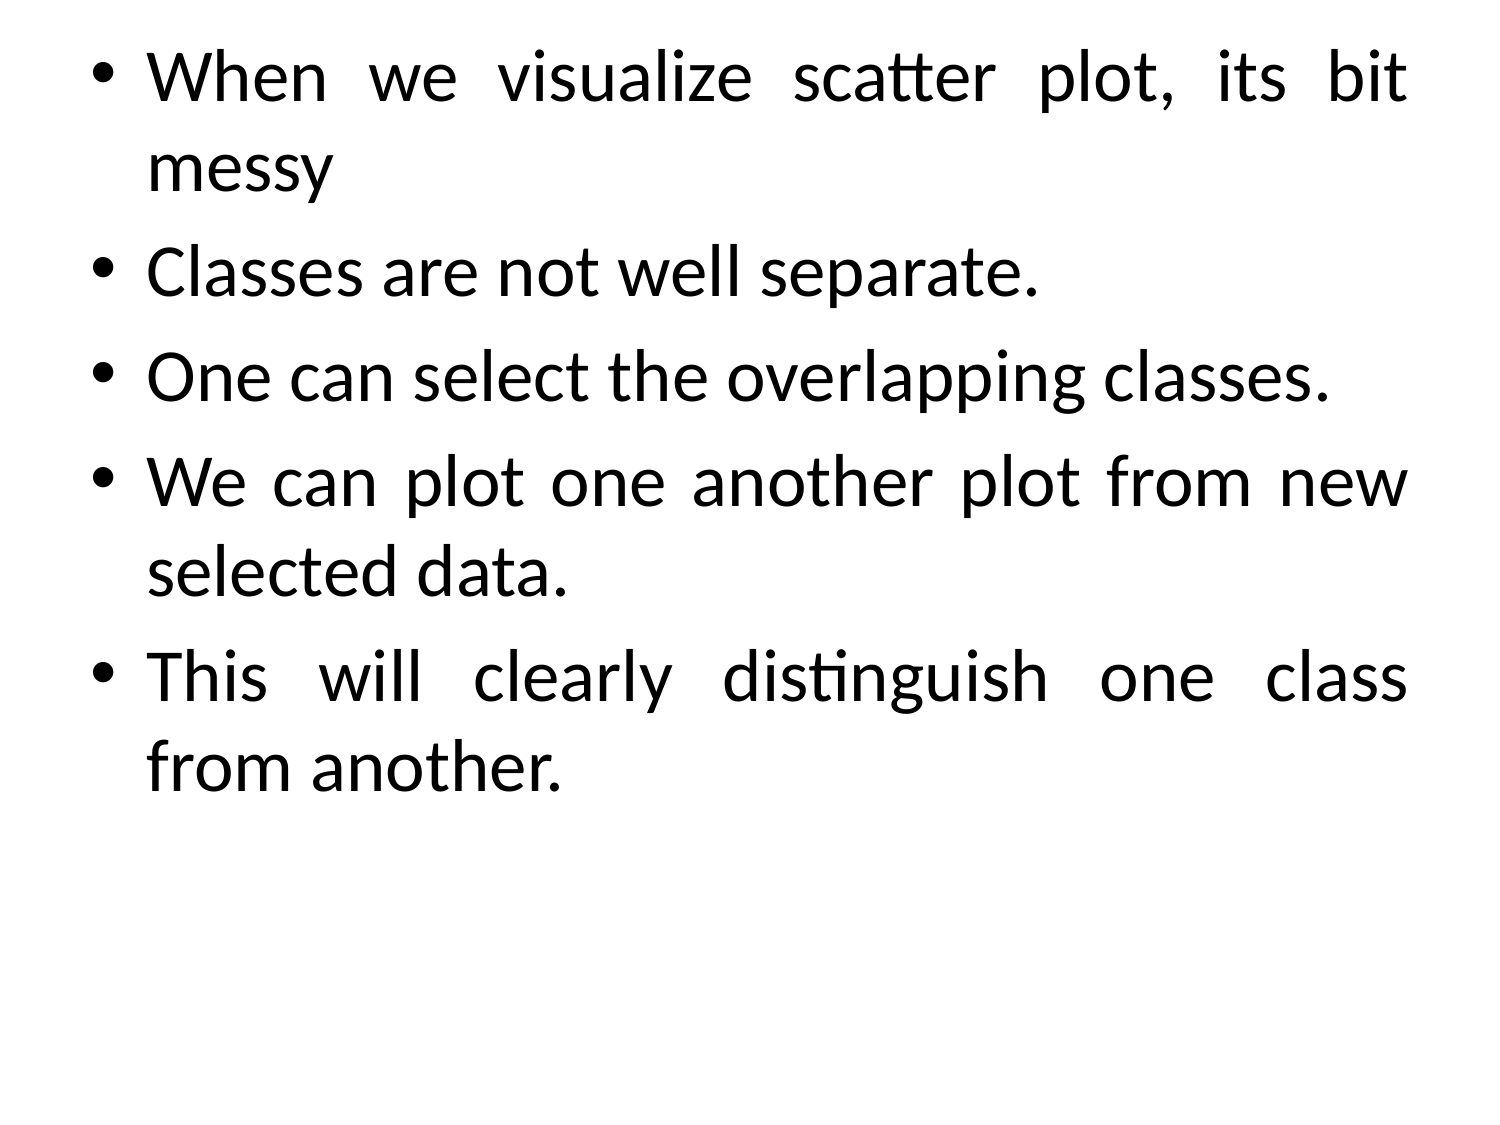

When we visualize scatter plot, its bit messy
Classes are not well separate.
One can select the overlapping classes.
We can plot one another plot from new selected data.
This will clearly distinguish one class from another.